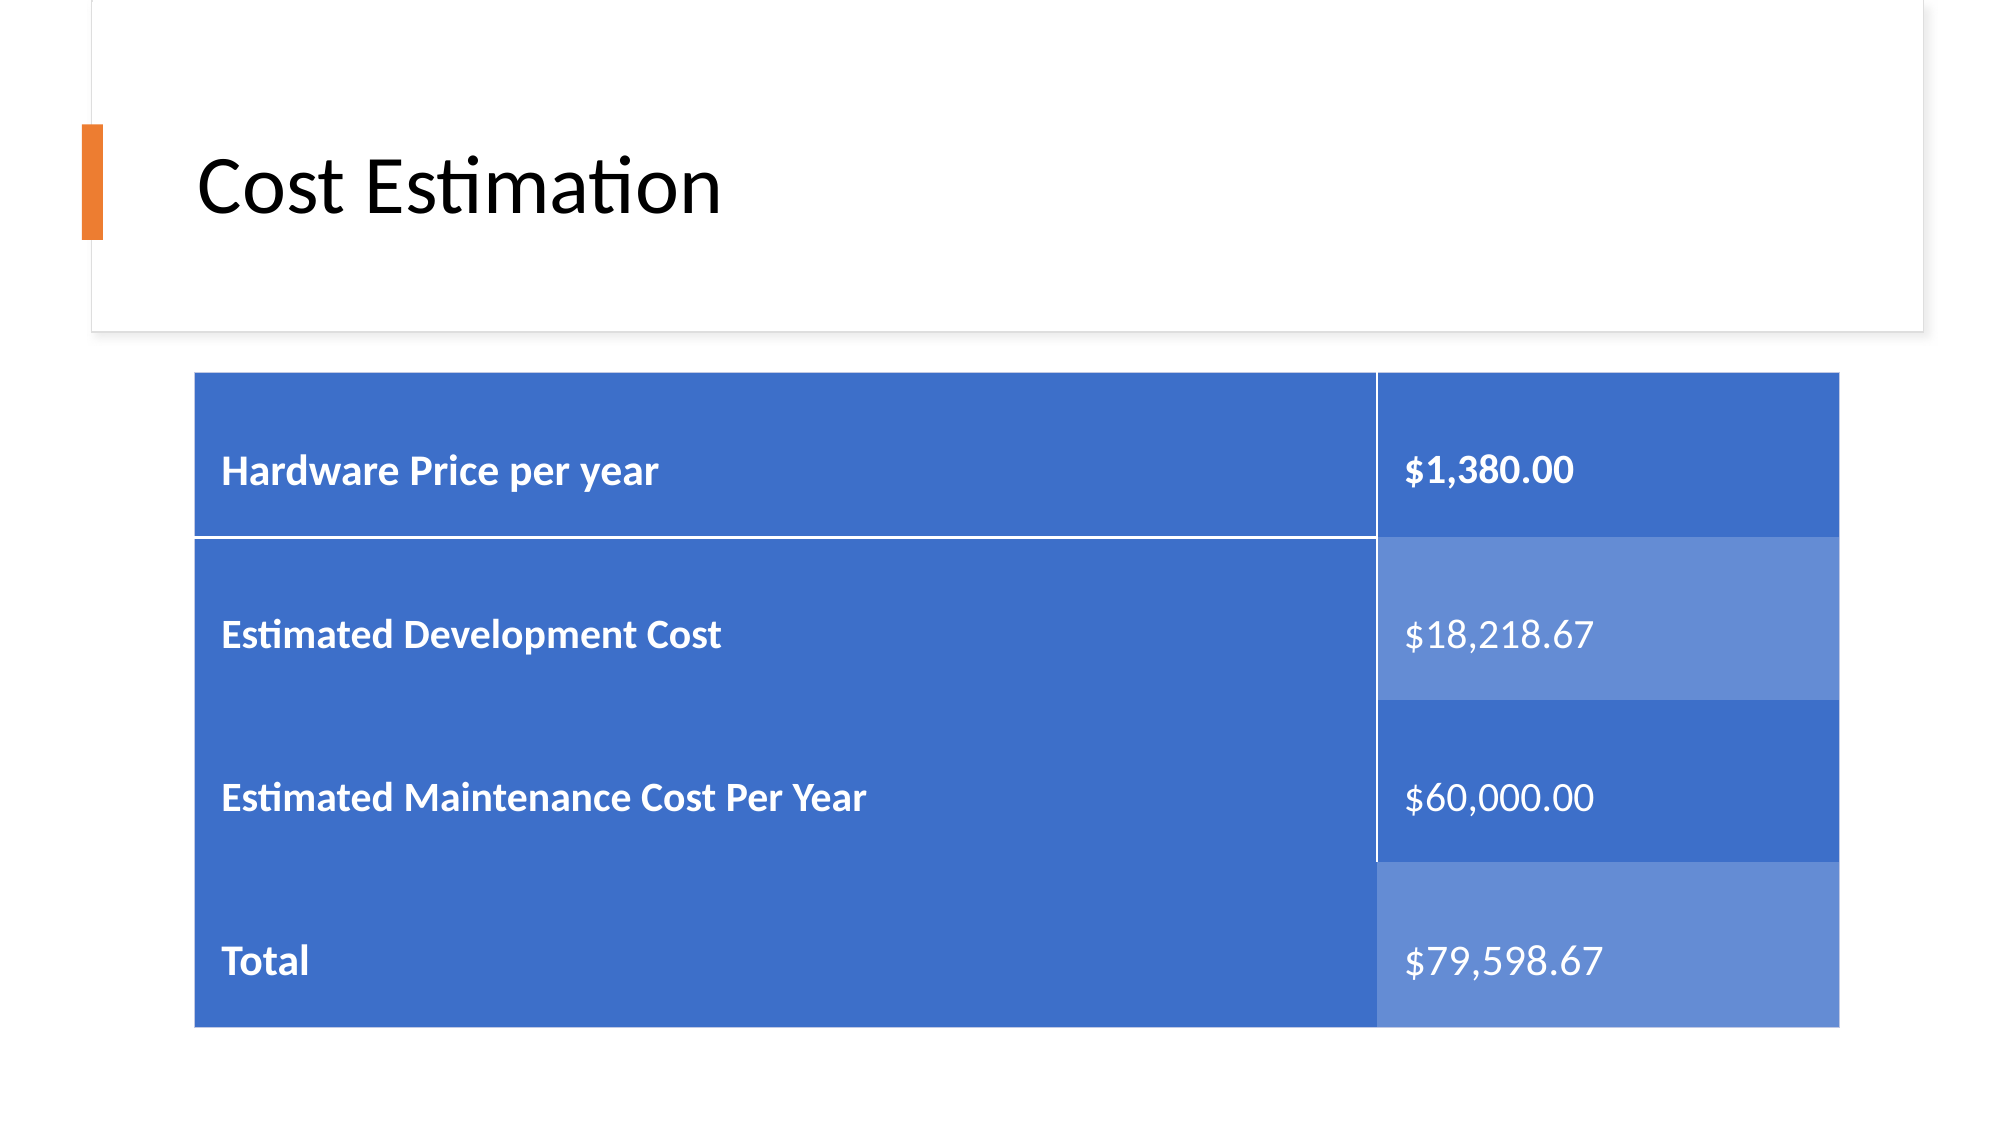

# Cost Estimation

| Hardware Price per year | $1,380.00 |
| --- | --- |
| Estimated Development Cost | $18,218.67 |
| Estimated Maintenance Cost Per Year | $60,000.00 |
| Total | $79,598.67 |